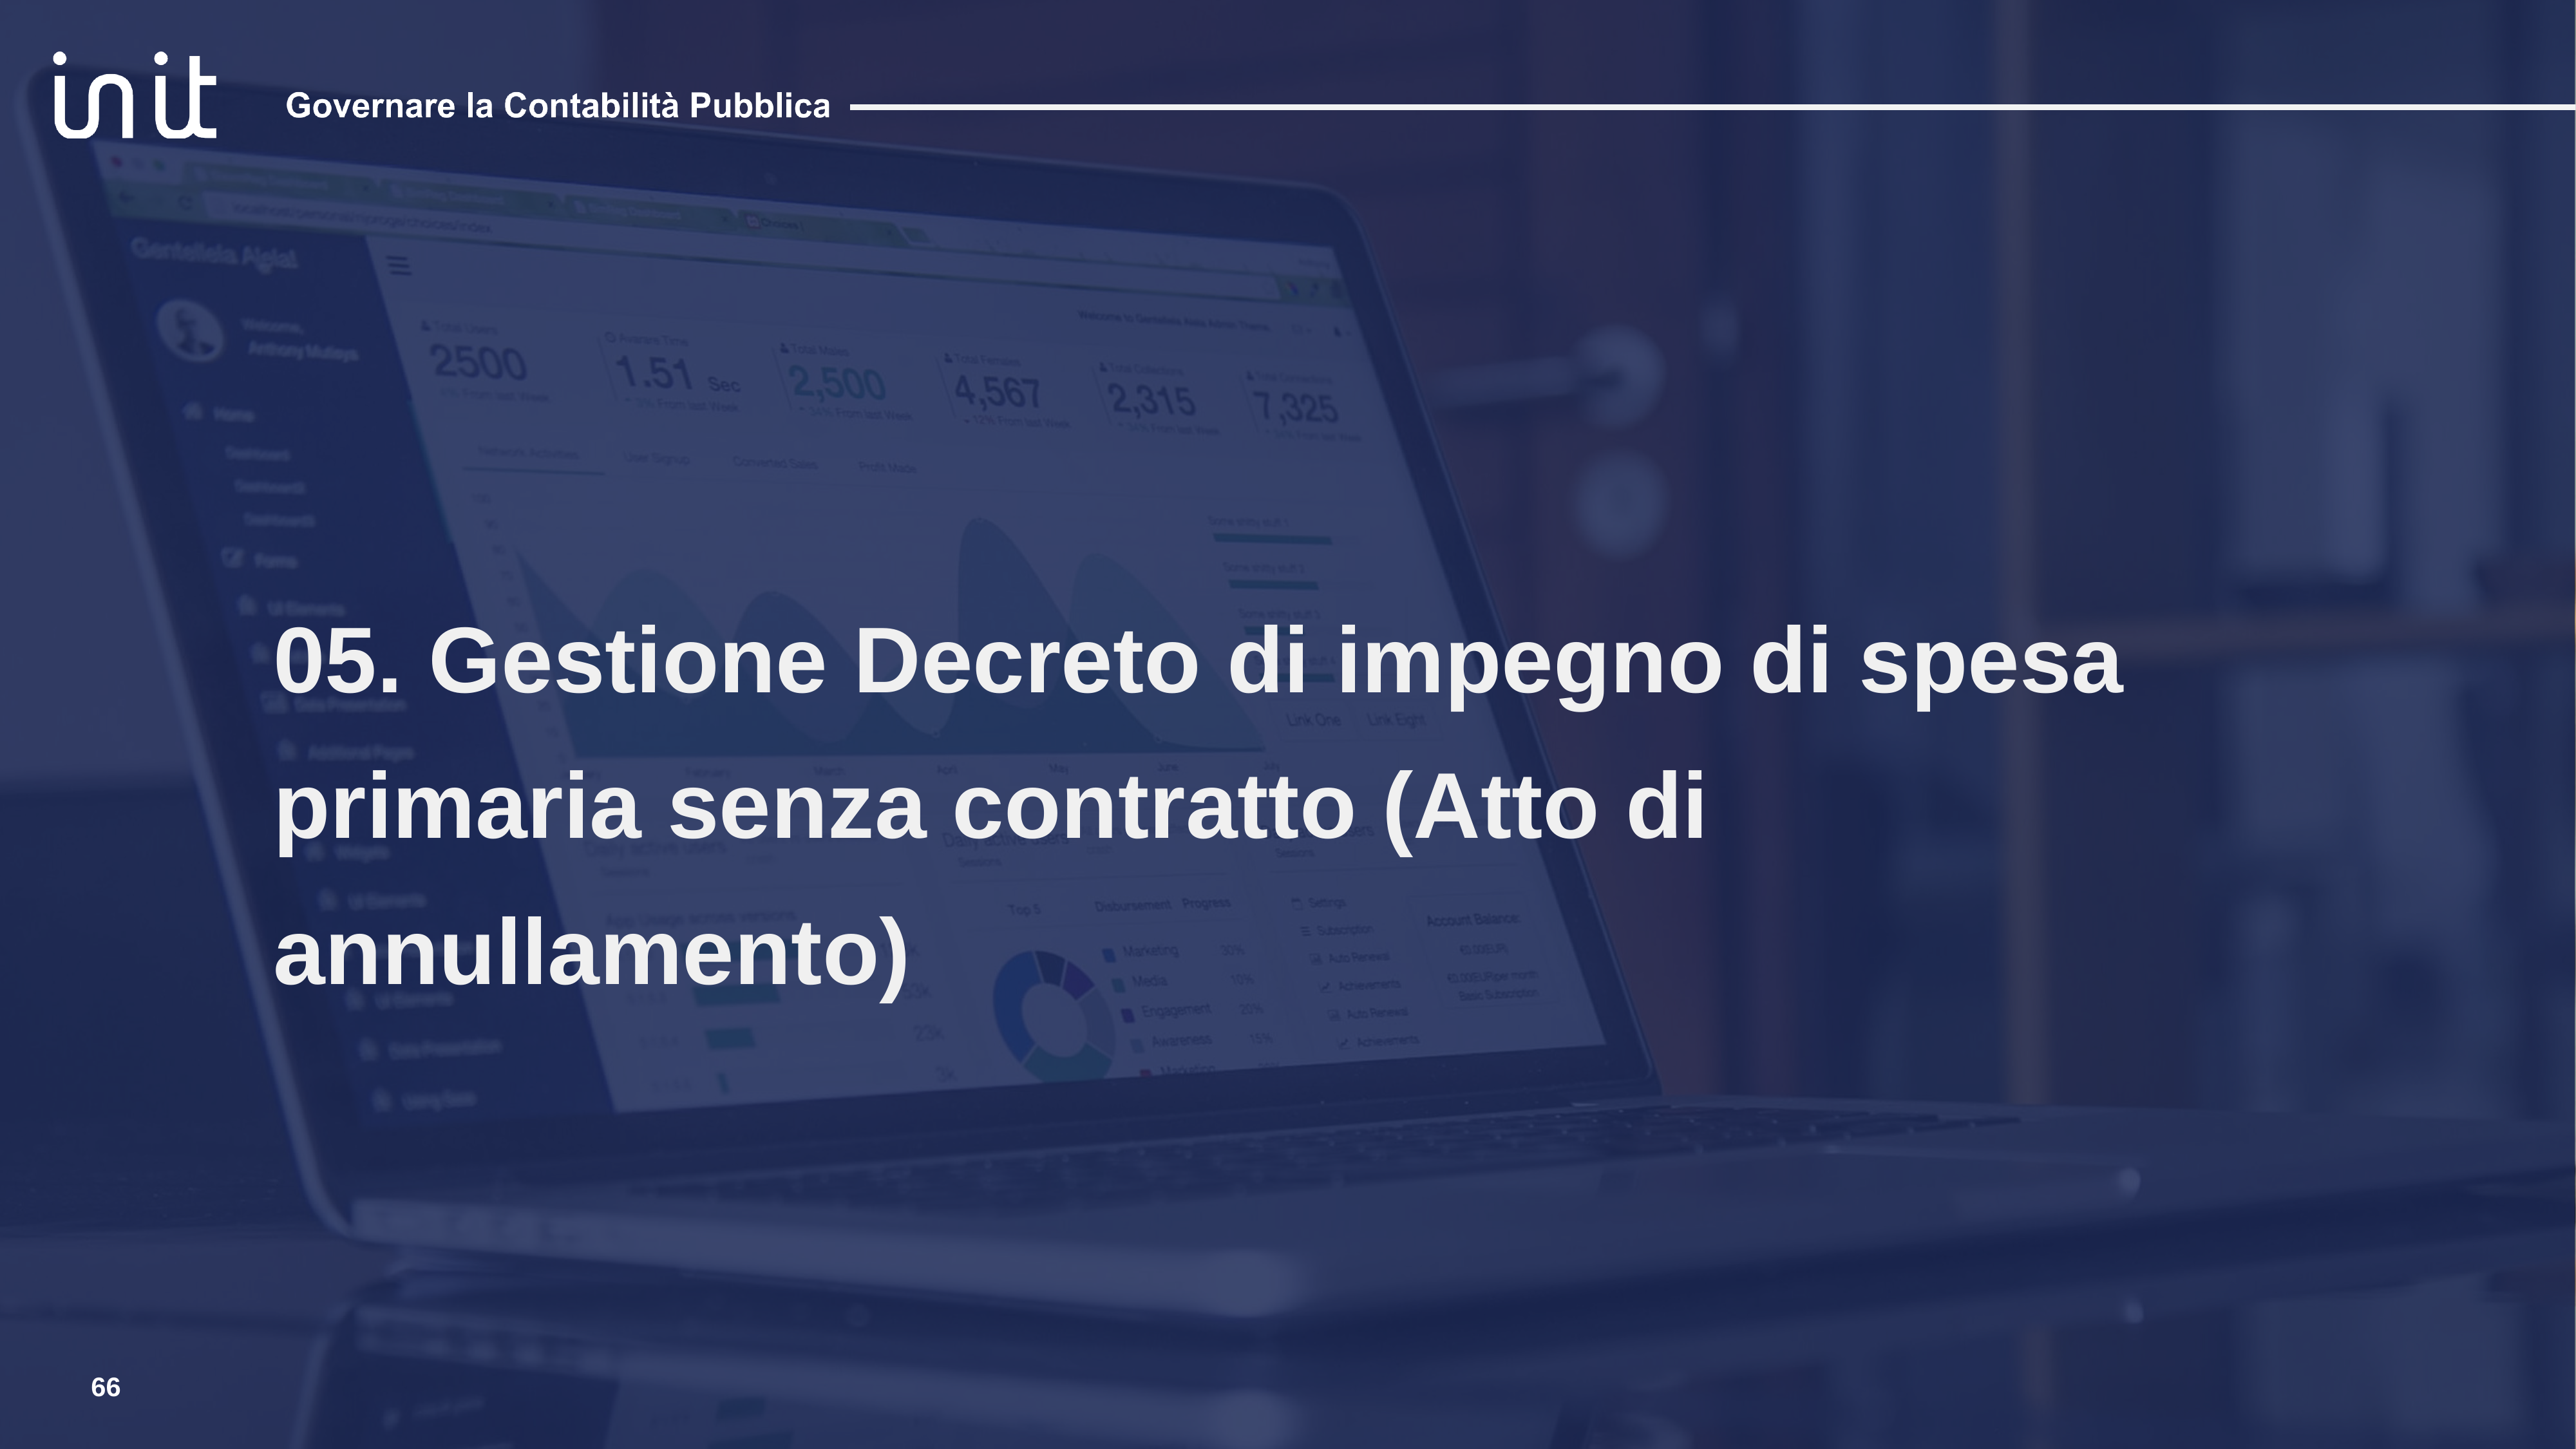

# 05. Gestione Decreto di impegno di spesa primaria senza contratto (Atto di annullamento)